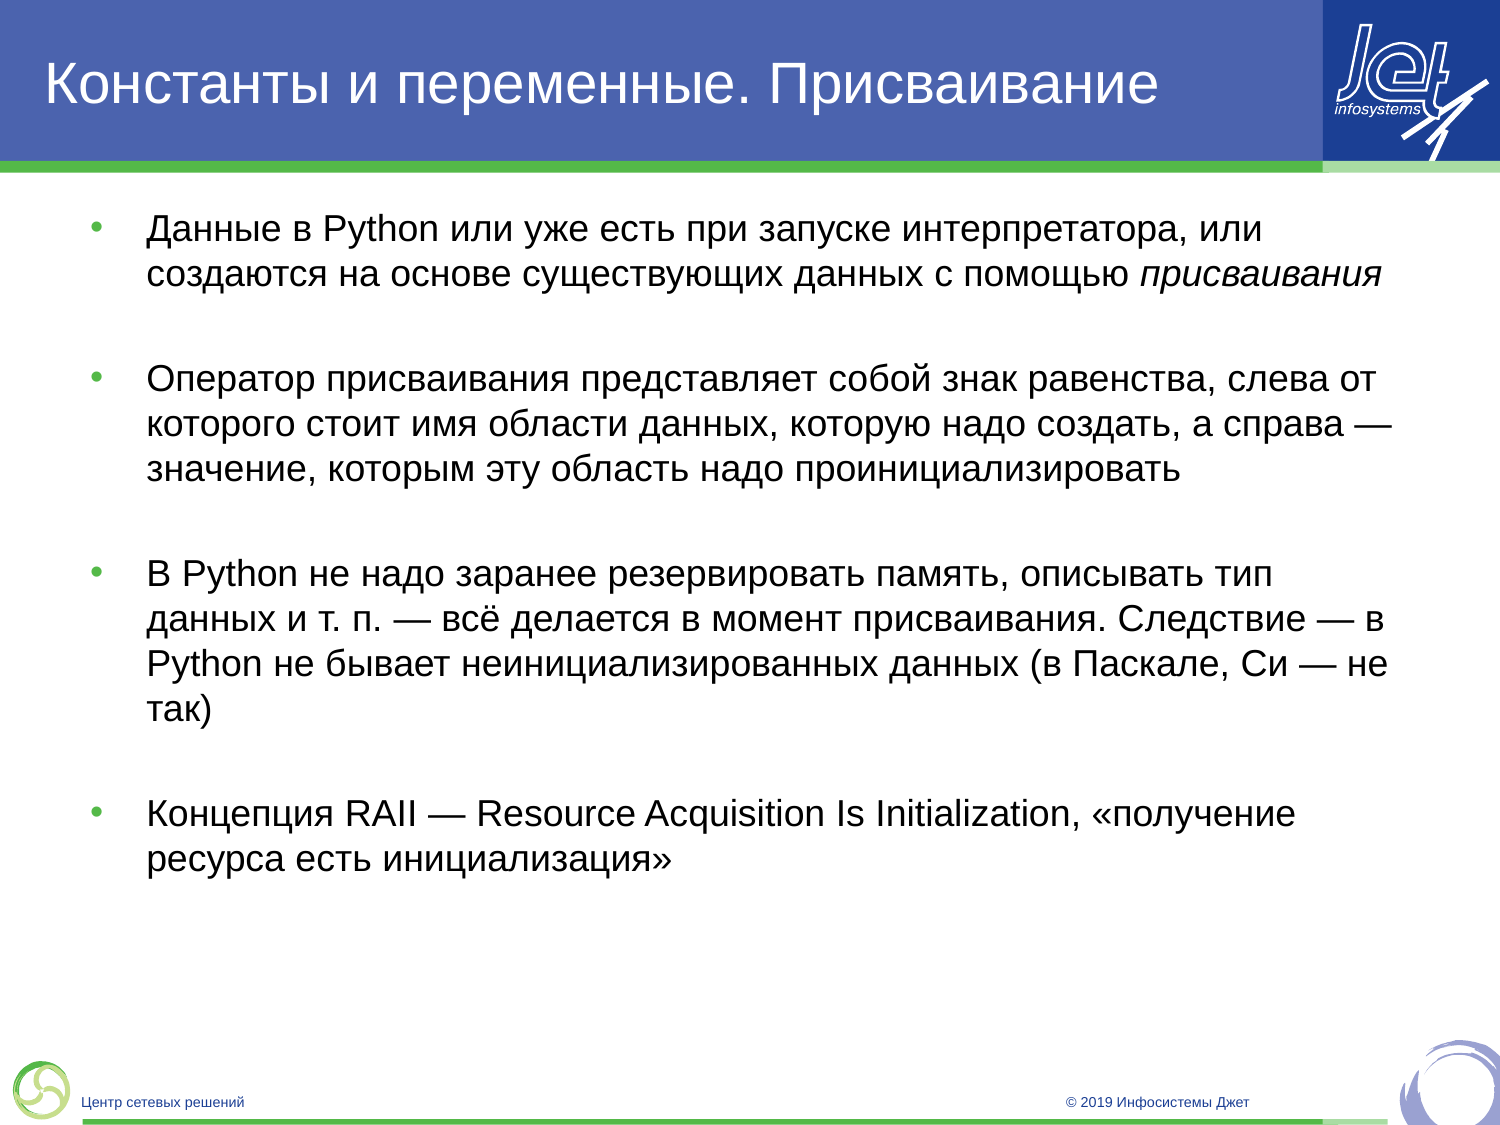

# Константы и переменные. Присваивание
Данные в Python или уже есть при запуске интерпретатора, или создаются на основе существующих данных с помощью присваивания

Оператор присваивания представляет собой знак равенства, слева от которого стоит имя области данных, которую надо создать, а справа — значение, которым эту область надо проинициализировать

В Python не надо заранее резервировать память, описывать тип данных и т. п. — всё делается в момент присваивания. Следствие — в Python не бывает неинициализированных данных (в Паскале, Си — не так)

Концепция RAII — Resource Acquisition Is Initialization, «получение ресурса есть инициализация»